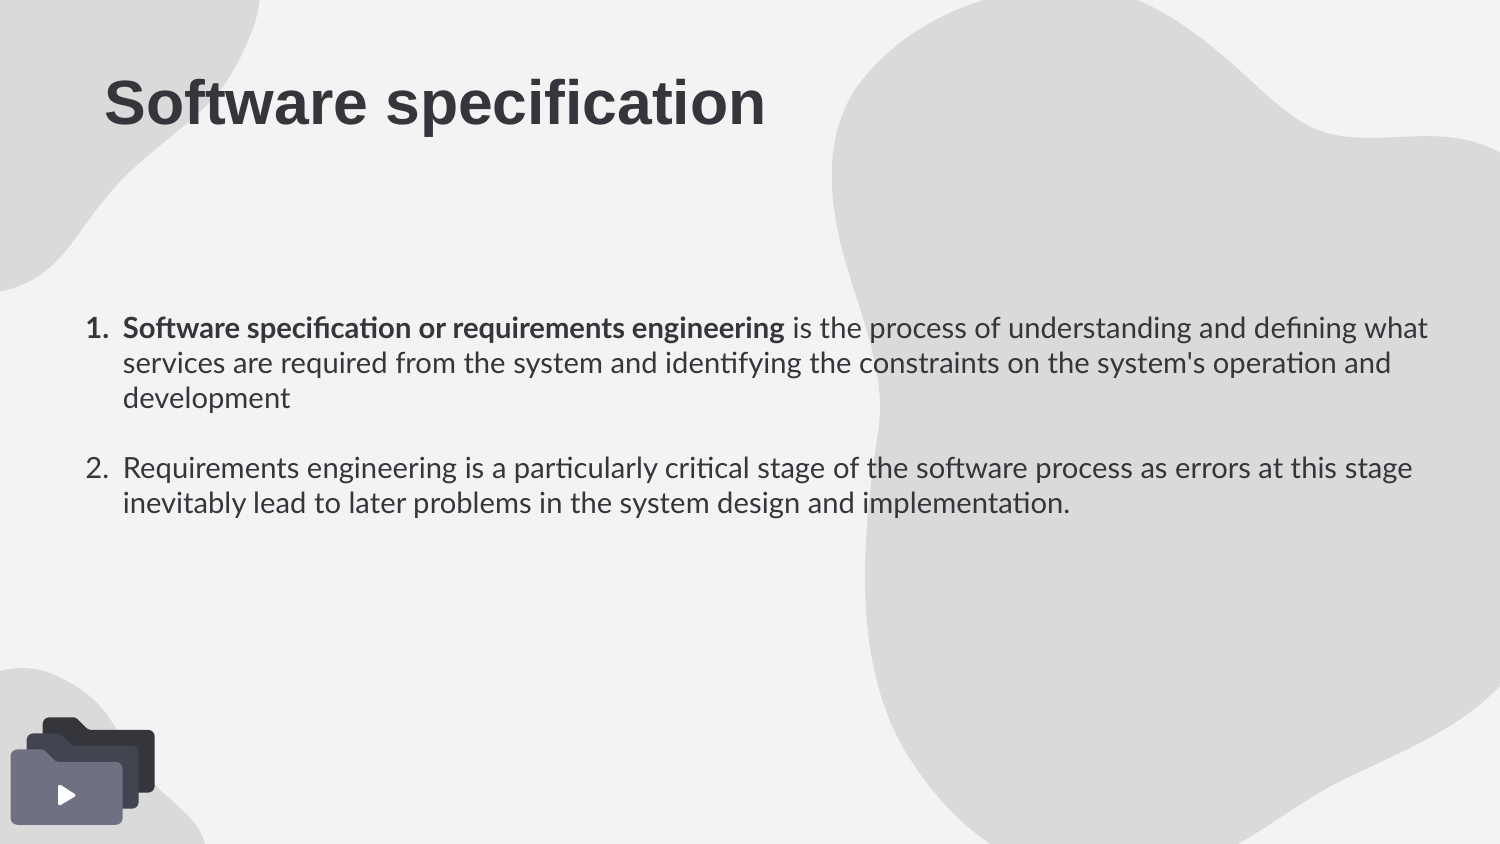

# Software specification
Software specification or requirements engineering is the process of understanding and defining what services are required from the system and identifying the constraints on the system's operation and development

Requirements engineering is a particularly critical stage of the software process as errors at this stage inevitably lead to later problems in the system design and implementation.